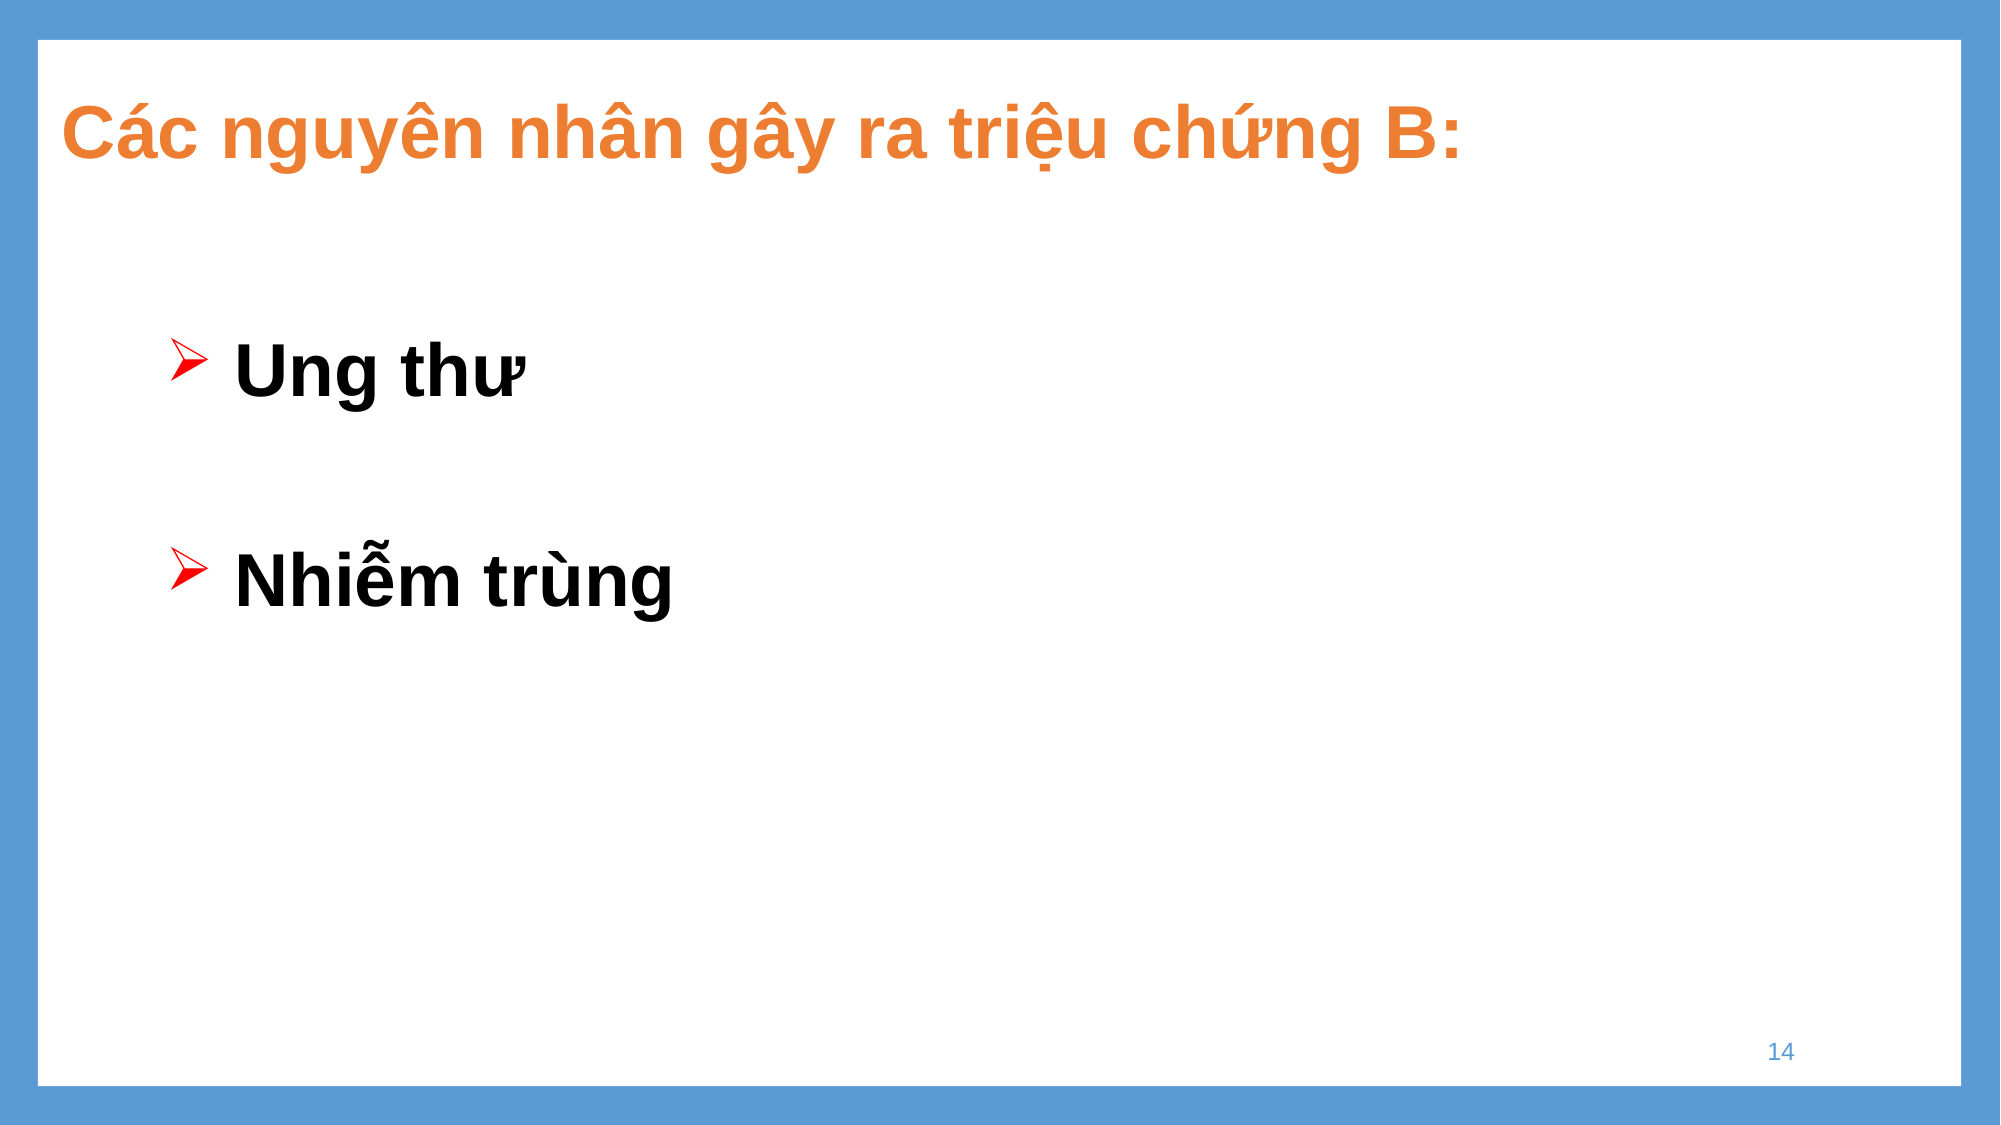

# Các nguyên nhân gây ra triệu chứng B:
 Ung thư
 Nhiễm trùng
14